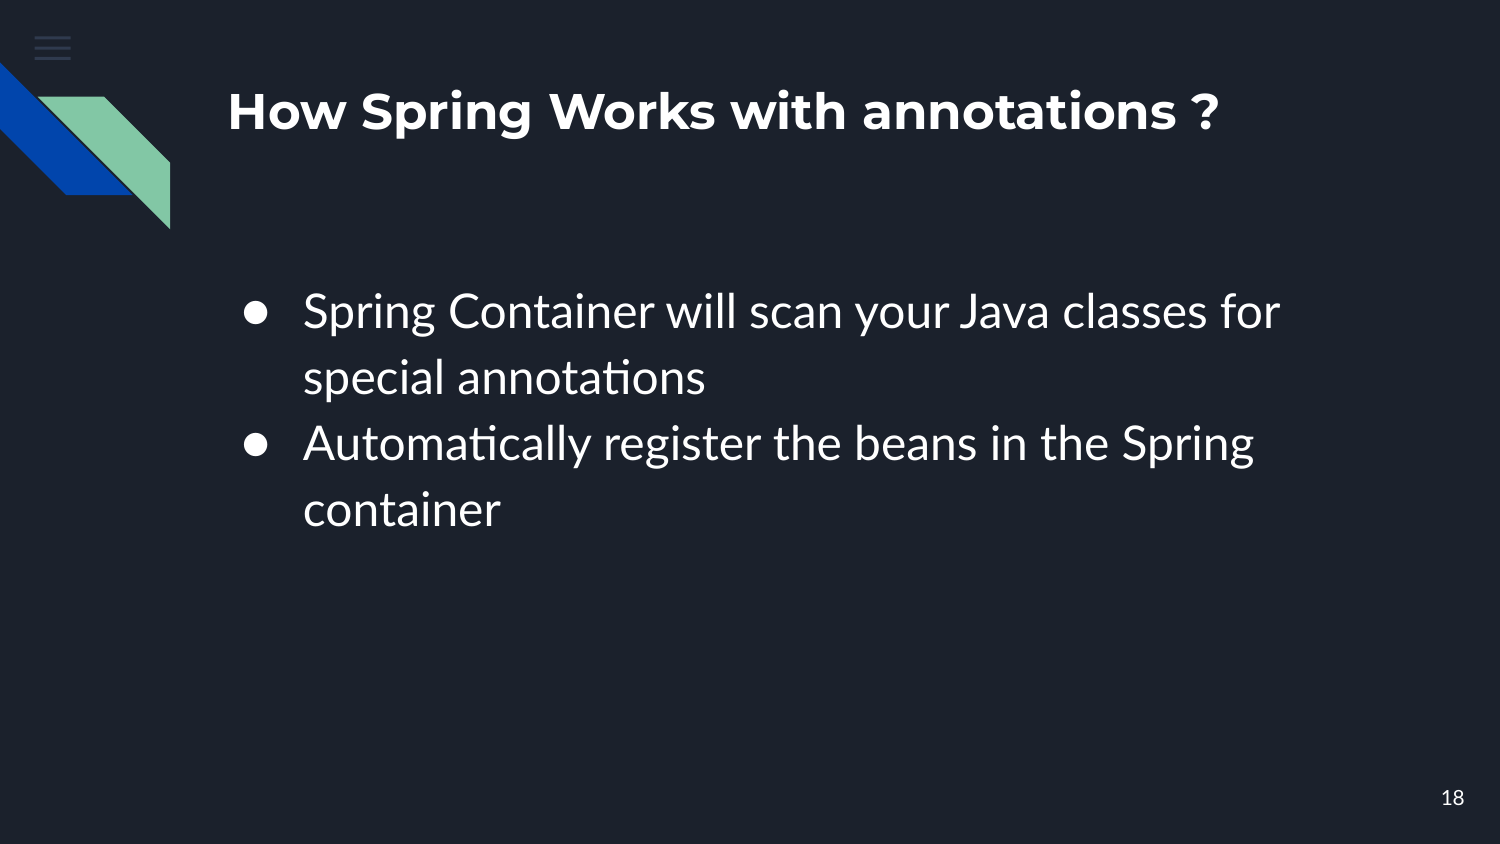

# How Spring Works with annotations ?
Spring Container will scan your Java classes for special annotations
Automatically register the beans in the Spring container
18